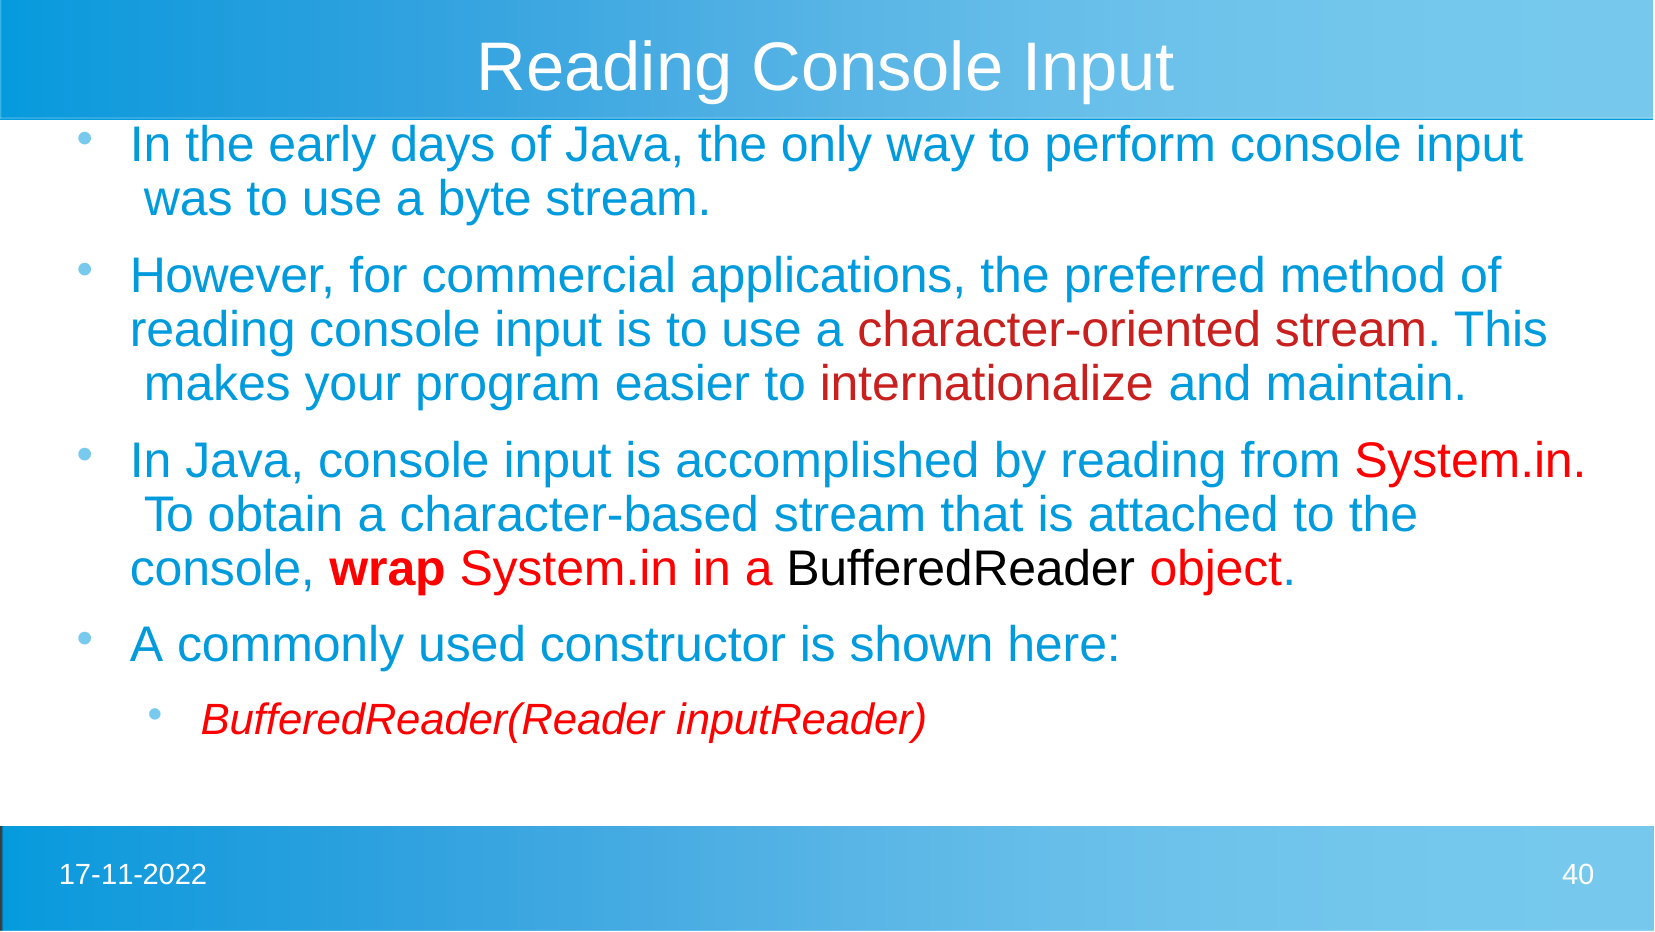

# Reading Console Input
In the early days of Java, the only way to perform console input  was to use a byte stream.
However, for commercial applications, the preferred method of  reading console input is to use a character-oriented stream. This  makes your program easier to internationalize and maintain.
In Java, console input is accomplished by reading from System.in.  To obtain a character-based stream that is attached to the  console, wrap System.in in a BufferedReader object.
A commonly used constructor is shown here:
BufferedReader(Reader inputReader)
17-11-2022
40